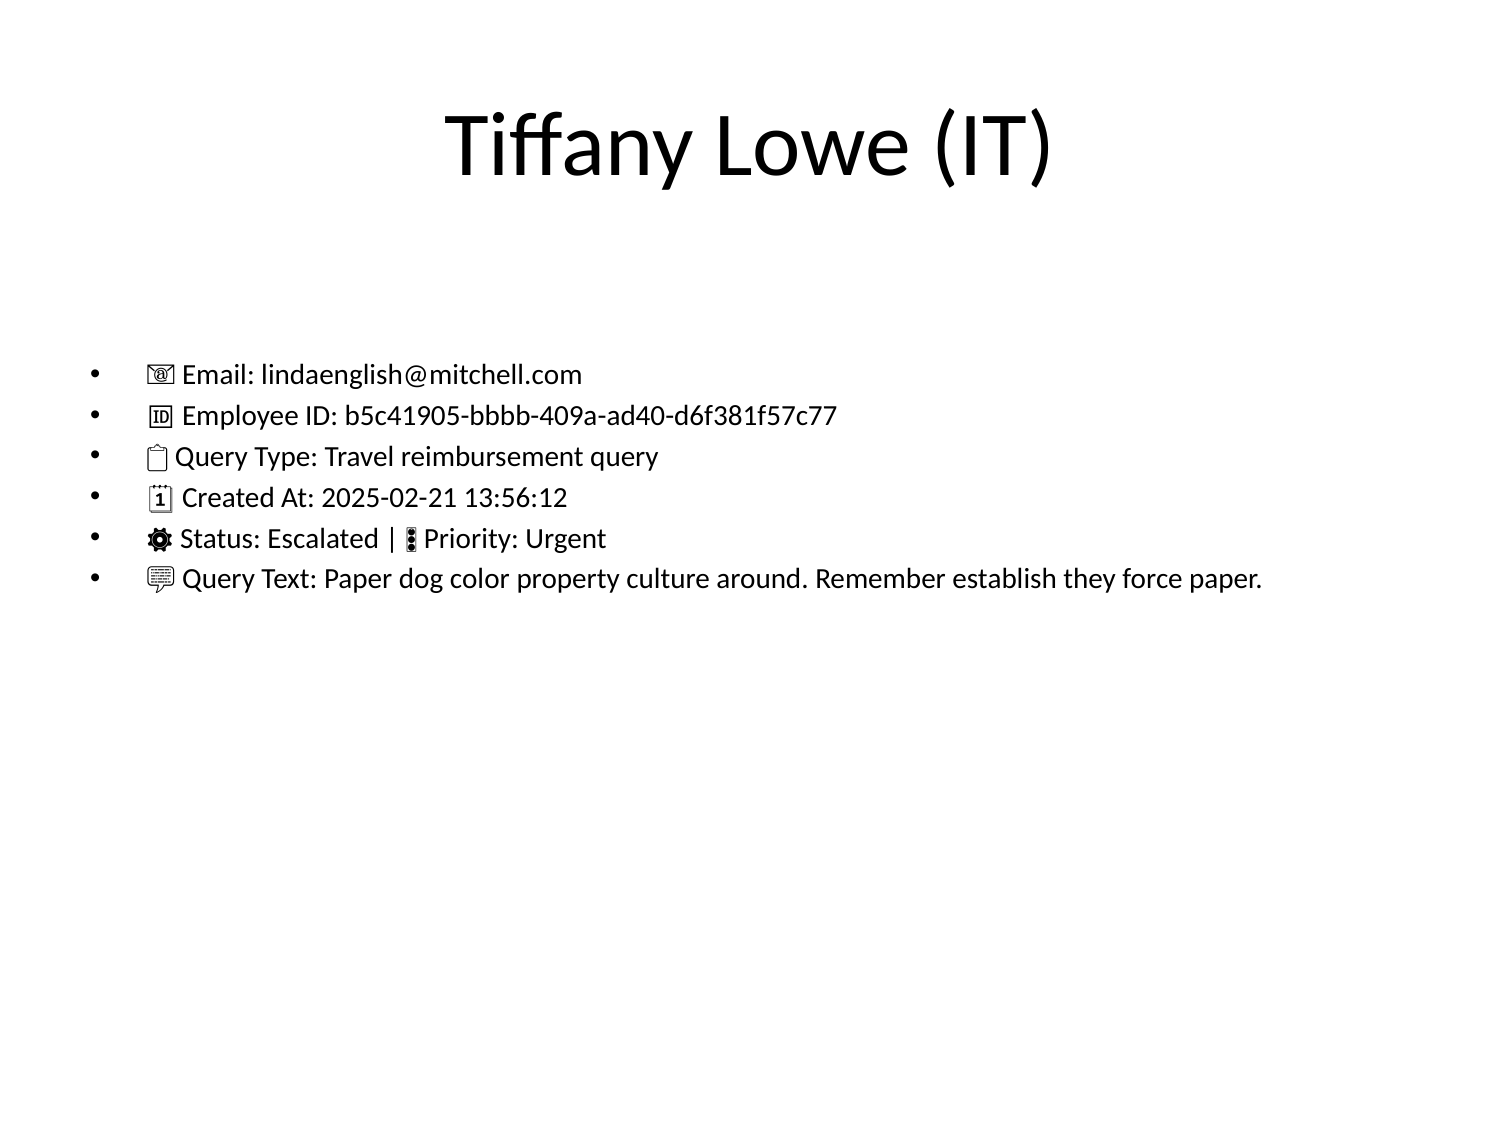

# Tiffany Lowe (IT)

📧 Email: lindaenglish@mitchell.com
🆔 Employee ID: b5c41905-bbbb-409a-ad40-d6f381f57c77
📋 Query Type: Travel reimbursement query
🗓 Created At: 2025-02-21 13:56:12
⚙ Status: Escalated | 🚦 Priority: Urgent
💬 Query Text: Paper dog color property culture around. Remember establish they force paper.